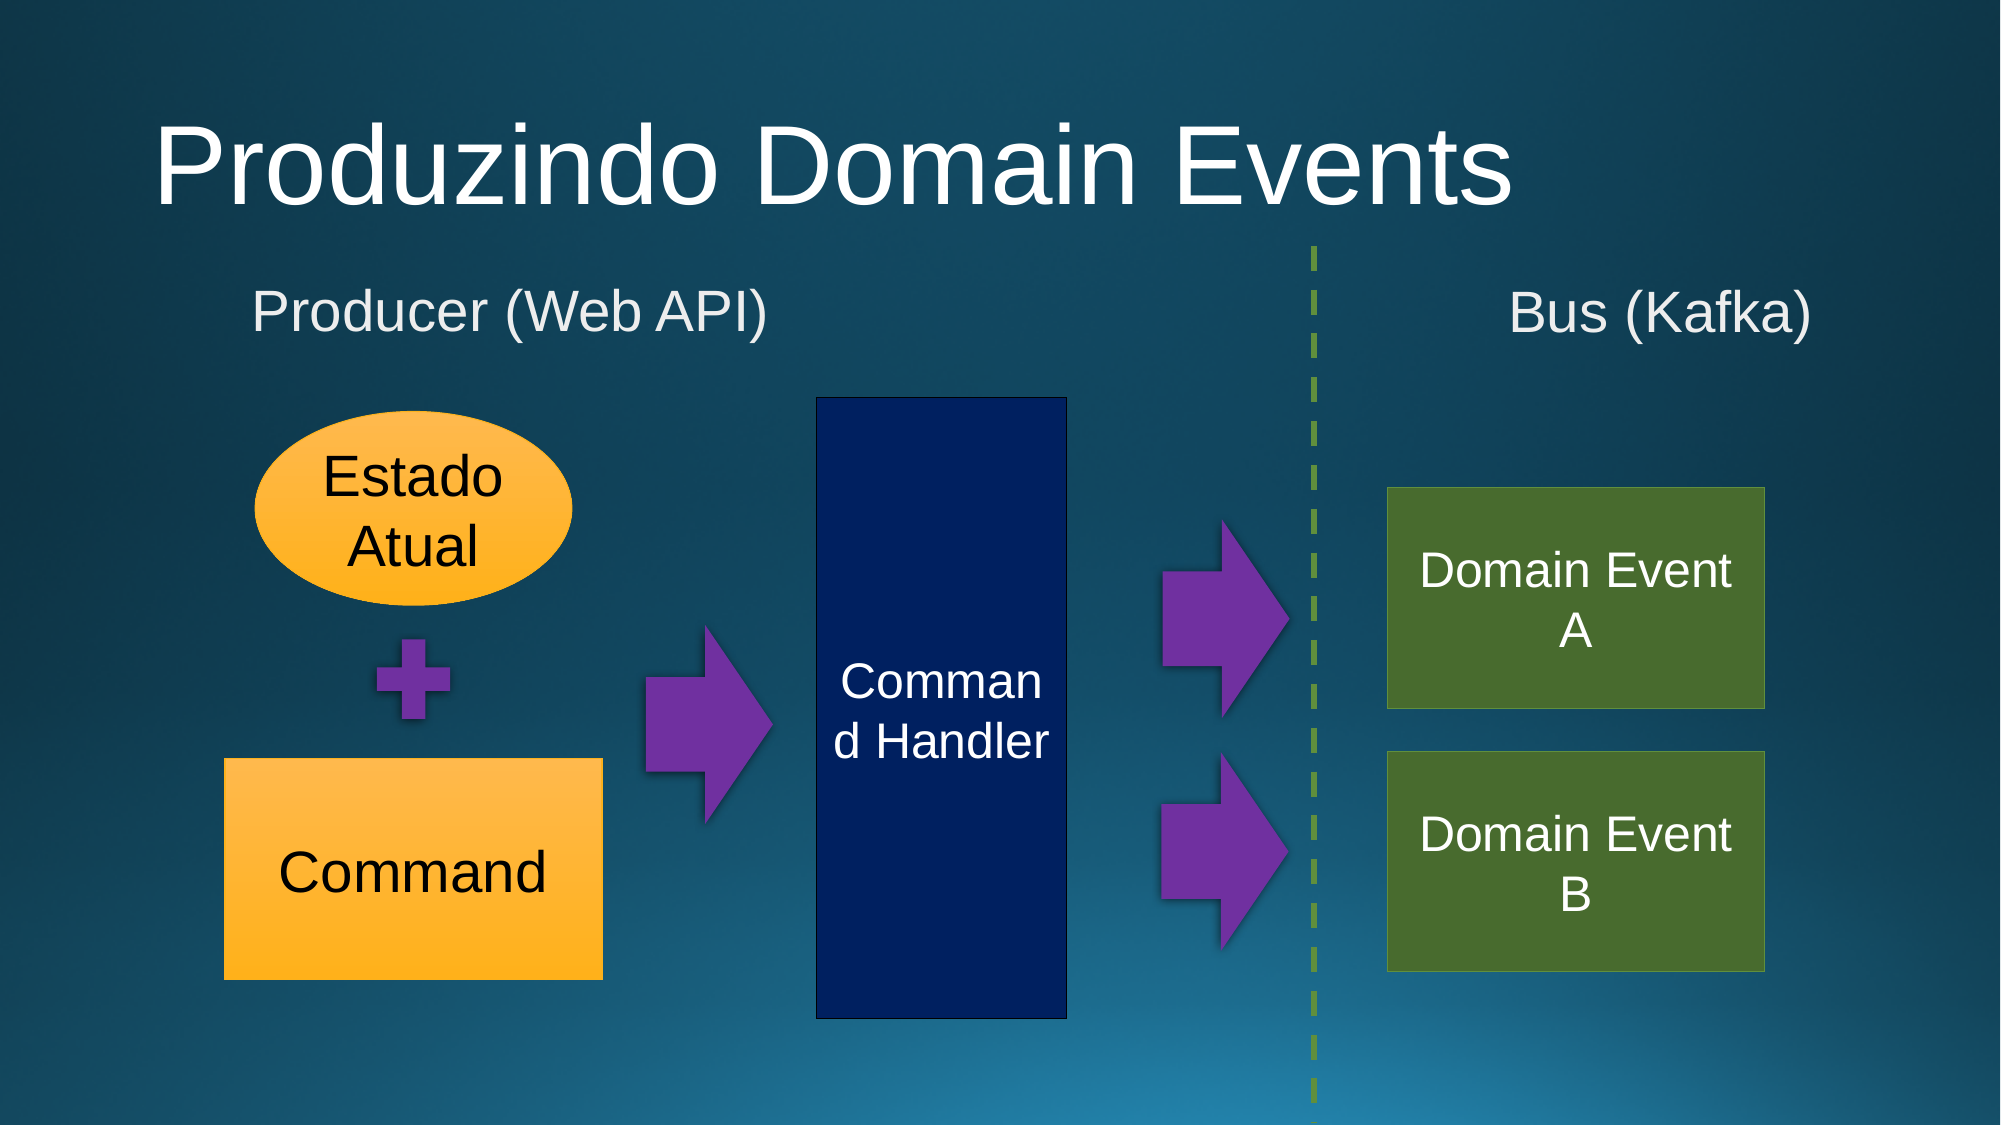

# Produzindo Domain Events
Producer (Web API)
Bus (Kafka)
Command Handler
Estado Atual
Domain Event A

Domain Event B

Command